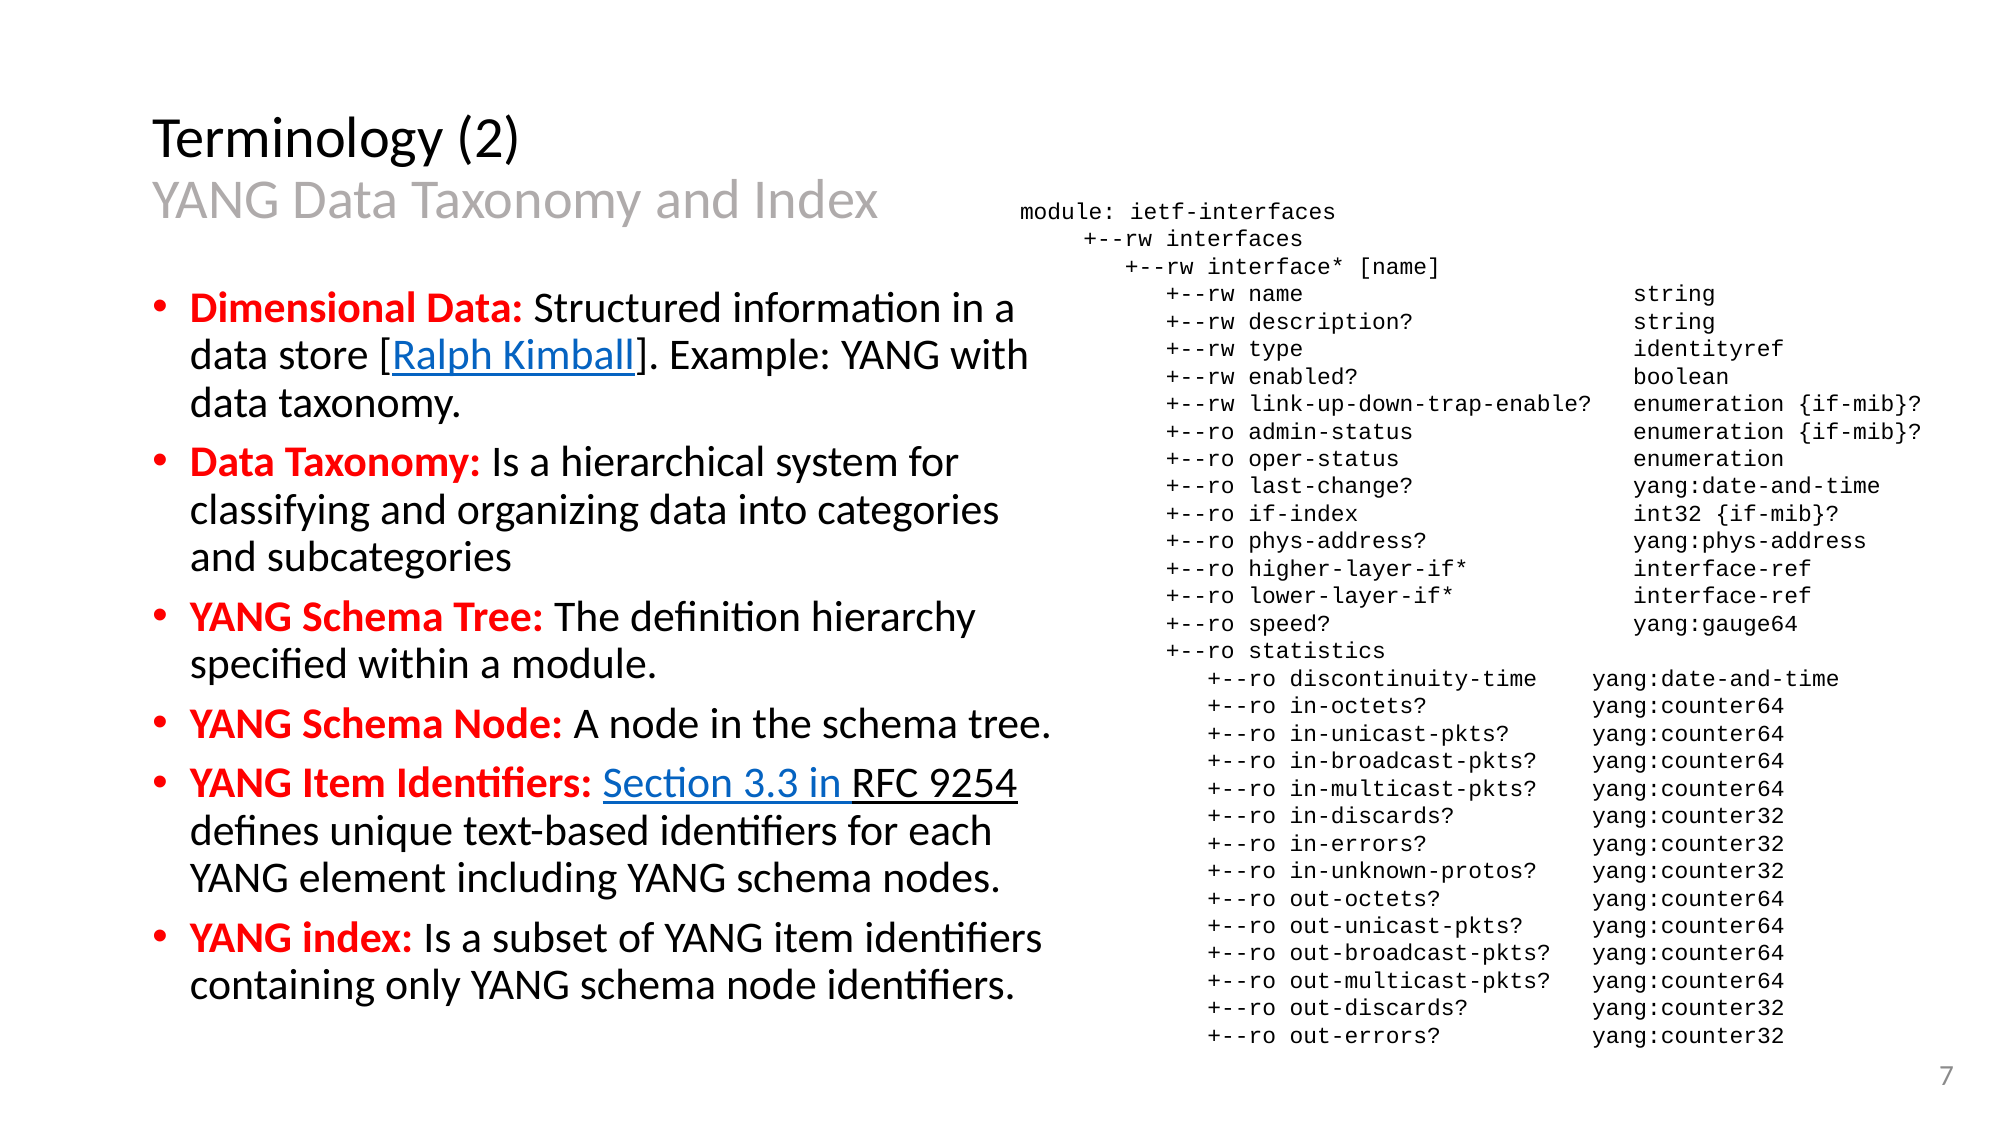

# Terminology (2) YANG Data Taxonomy and Index
 module: ietf-interfaces
     +--rw interfaces
        +--rw interface* [name]
           +--rw name                        string
           +--rw description?                string
           +--rw type                        identityref
           +--rw enabled?                    boolean
           +--rw link-up-down-trap-enable?   enumeration {if-mib}?
           +--ro admin-status                enumeration {if-mib}?
           +--ro oper-status                 enumeration
           +--ro last-change?                yang:date-and-time
           +--ro if-index                    int32 {if-mib}?
           +--ro phys-address?               yang:phys-address
           +--ro higher-layer-if*            interface-ref
           +--ro lower-layer-if*             interface-ref
           +--ro speed?                      yang:gauge64
           +--ro statistics
              +--ro discontinuity-time    yang:date-and-time
              +--ro in-octets?            yang:counter64
              +--ro in-unicast-pkts?      yang:counter64
              +--ro in-broadcast-pkts?    yang:counter64
              +--ro in-multicast-pkts?    yang:counter64
              +--ro in-discards?          yang:counter32
              +--ro in-errors?            yang:counter32
              +--ro in-unknown-protos?    yang:counter32
              +--ro out-octets?           yang:counter64
              +--ro out-unicast-pkts?     yang:counter64
              +--ro out-broadcast-pkts?   yang:counter64
              +--ro out-multicast-pkts?   yang:counter64
              +--ro out-discards?         yang:counter32
              +--ro out-errors?           yang:counter32
Dimensional Data: Structured information in a data store [Ralph Kimball]. Example: YANG with data taxonomy.
Data Taxonomy: Is a hierarchical system for classifying and organizing data into categories and subcategories
YANG Schema Tree: The definition hierarchy specified within a module.
YANG Schema Node: A node in the schema tree.
YANG Item Identifiers: Section 3.3 in RFC 9254 defines unique text-based identifiers for each YANG element including YANG schema nodes.
YANG index: Is a subset of YANG item identifiers containing only YANG schema node identifiers.
7